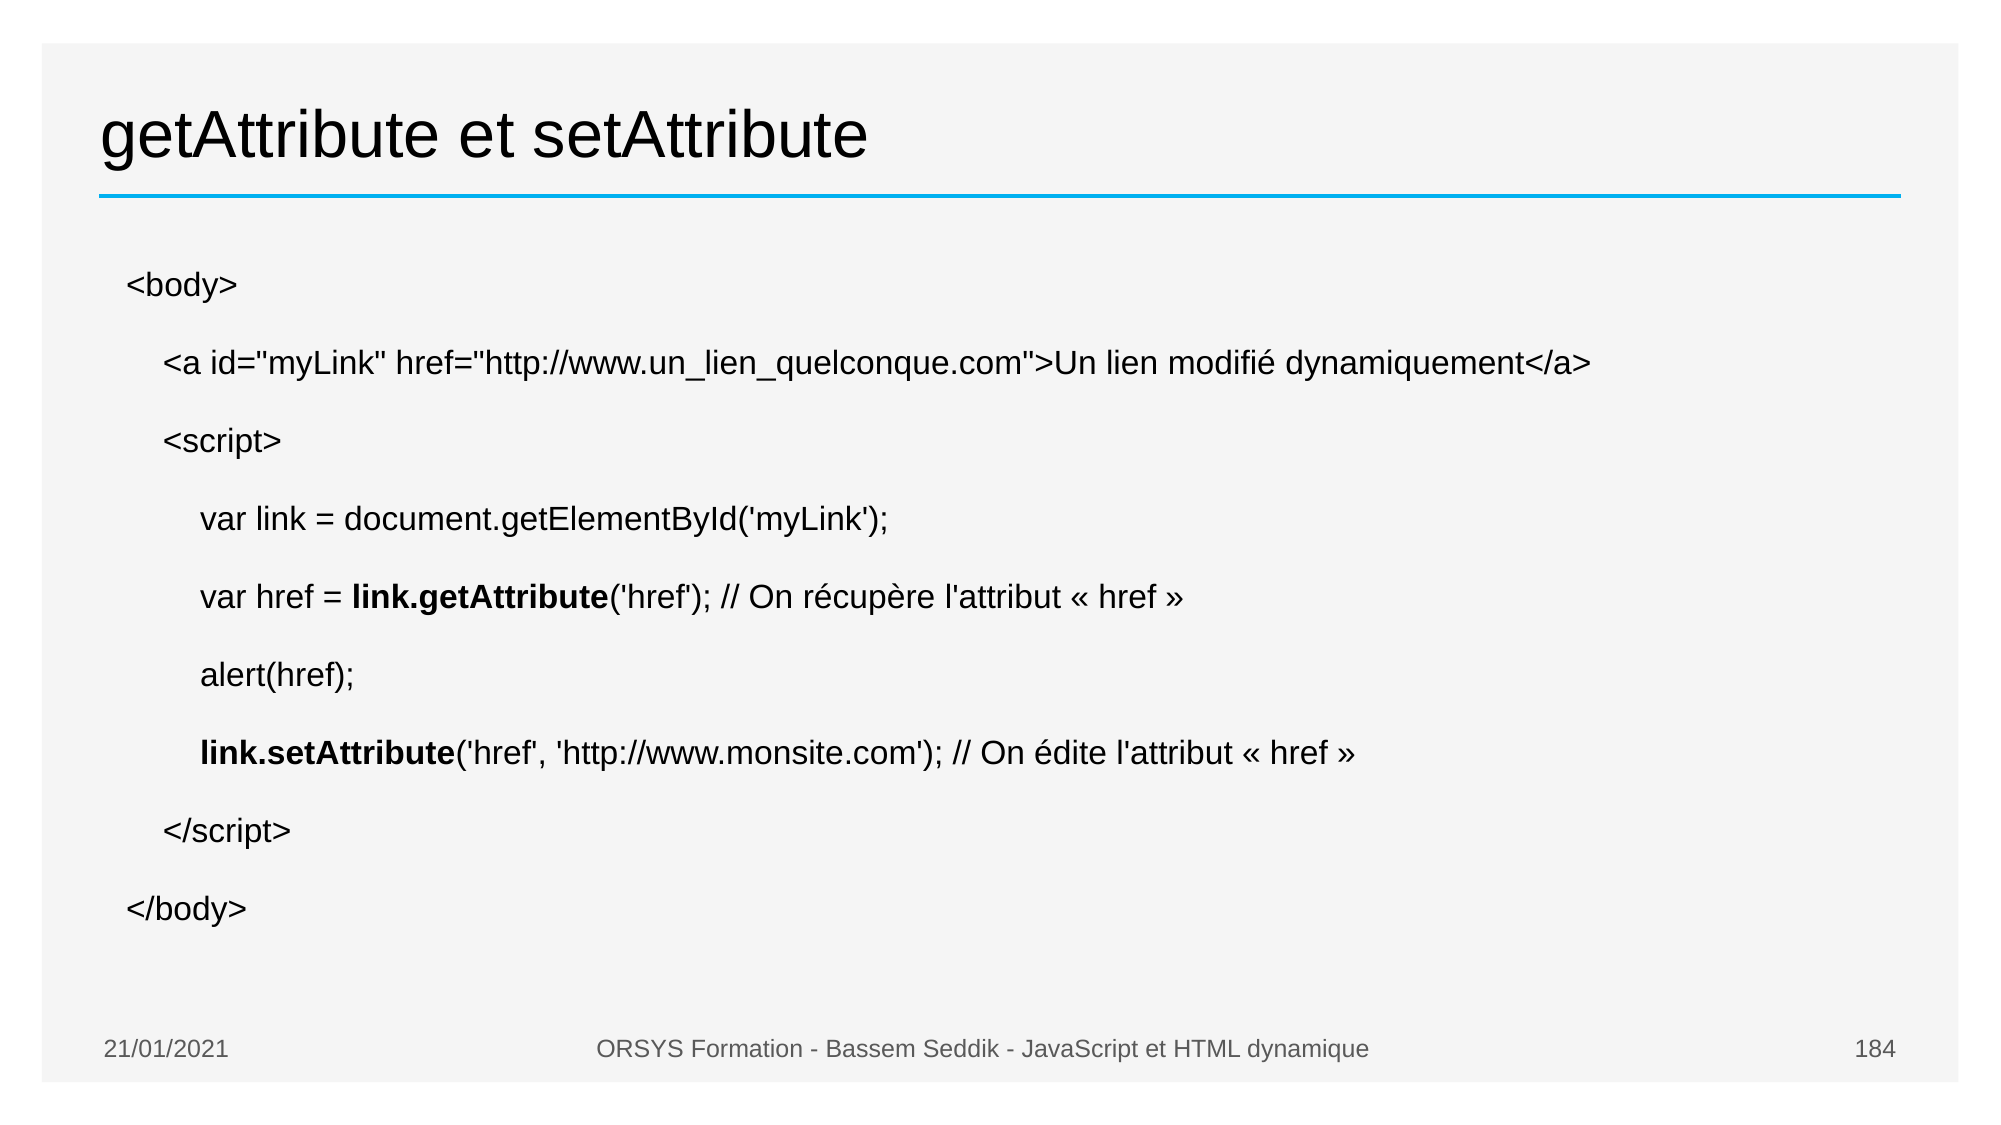

# getAttribute et setAttribute
<body>
    <a id="myLink" href="http://www.un_lien_quelconque.com">Un lien modifié dynamiquement</a>
    <script>
        var link = document.getElementById('myLink');
        var href = link.getAttribute('href'); // On récupère l'attribut « href »
        alert(href);
        link.setAttribute('href', 'http://www.monsite.com'); // On édite l'attribut « href »
    </script>
</body>
21/01/2021
ORSYS Formation - Bassem Seddik - JavaScript et HTML dynamique
184